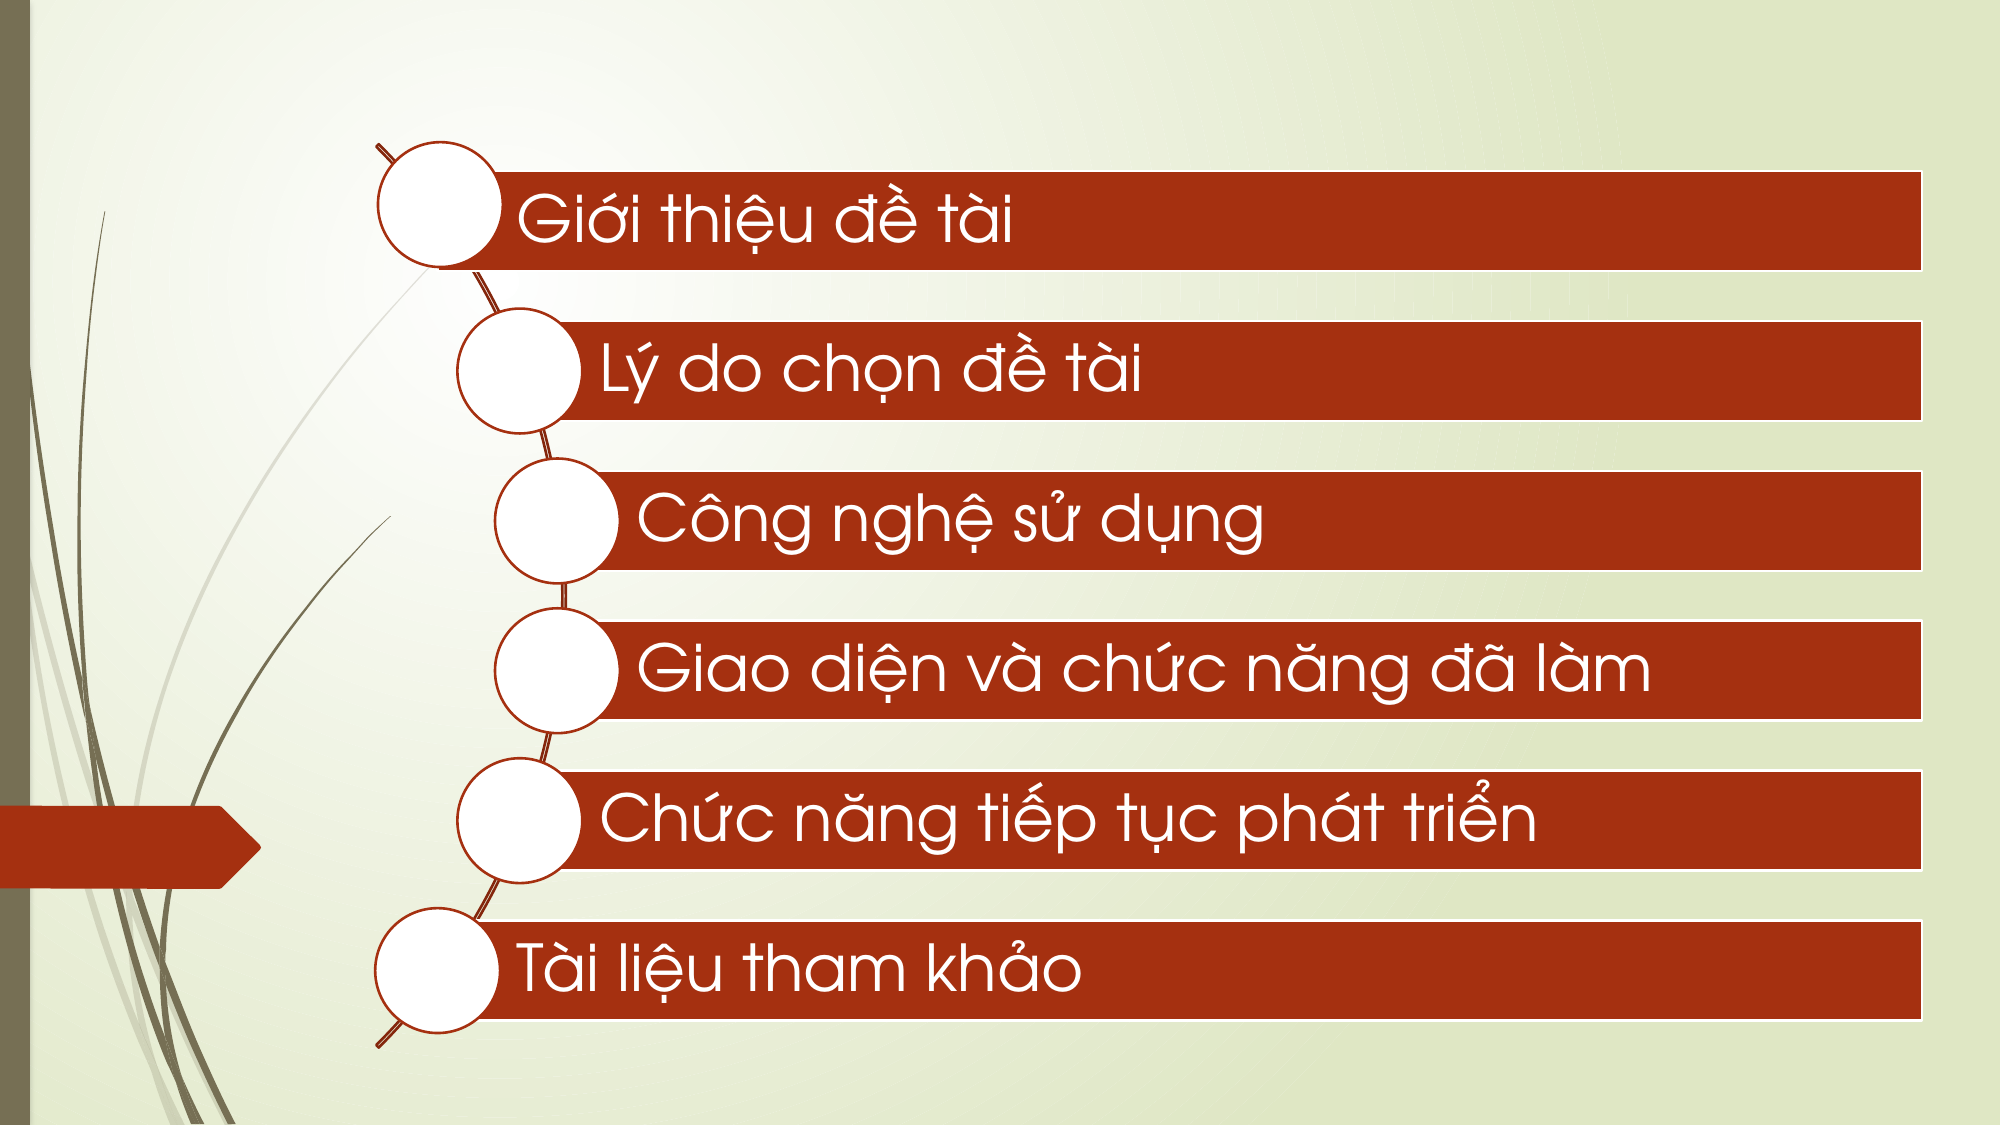

Giới thiệu đề tài
Lý do chọn đề tài
Công nghệ sử dụng
Giao diện và chức năng đã làm
Chức năng tiếp tục phát triển
Tài liệu tham khảo